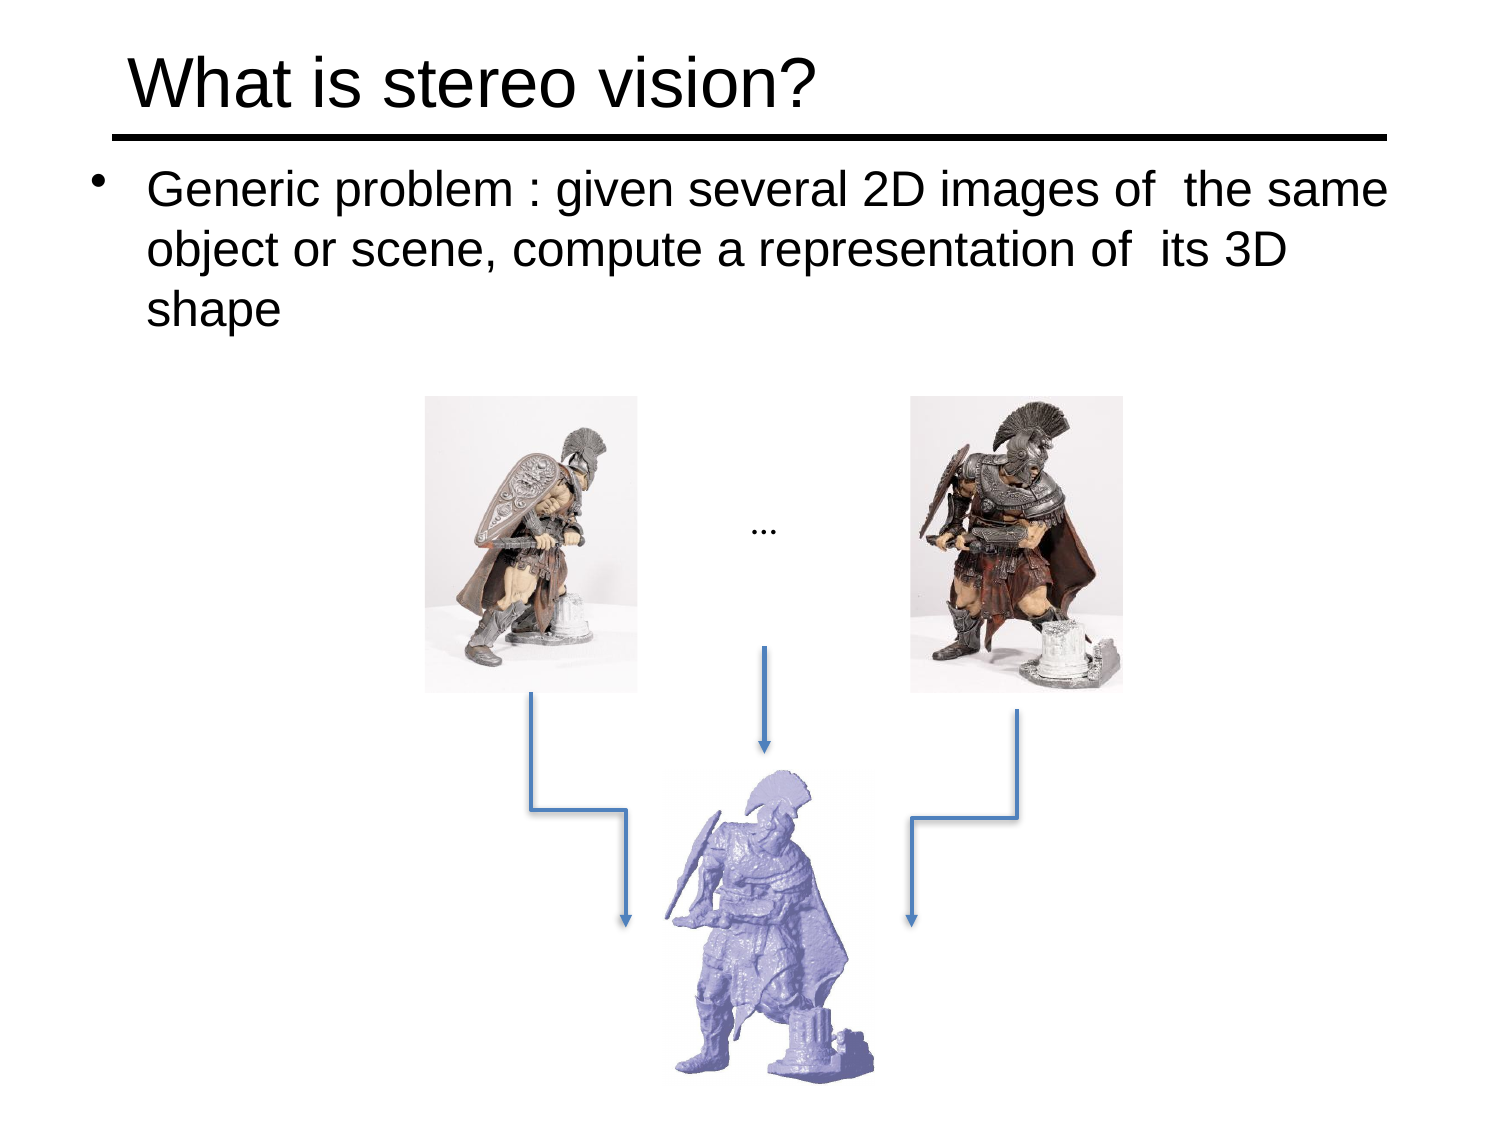

# What is stereo vision?
Generic problem : given several 2D images of  the same object or scene, compute a representation of  its 3D shape

…